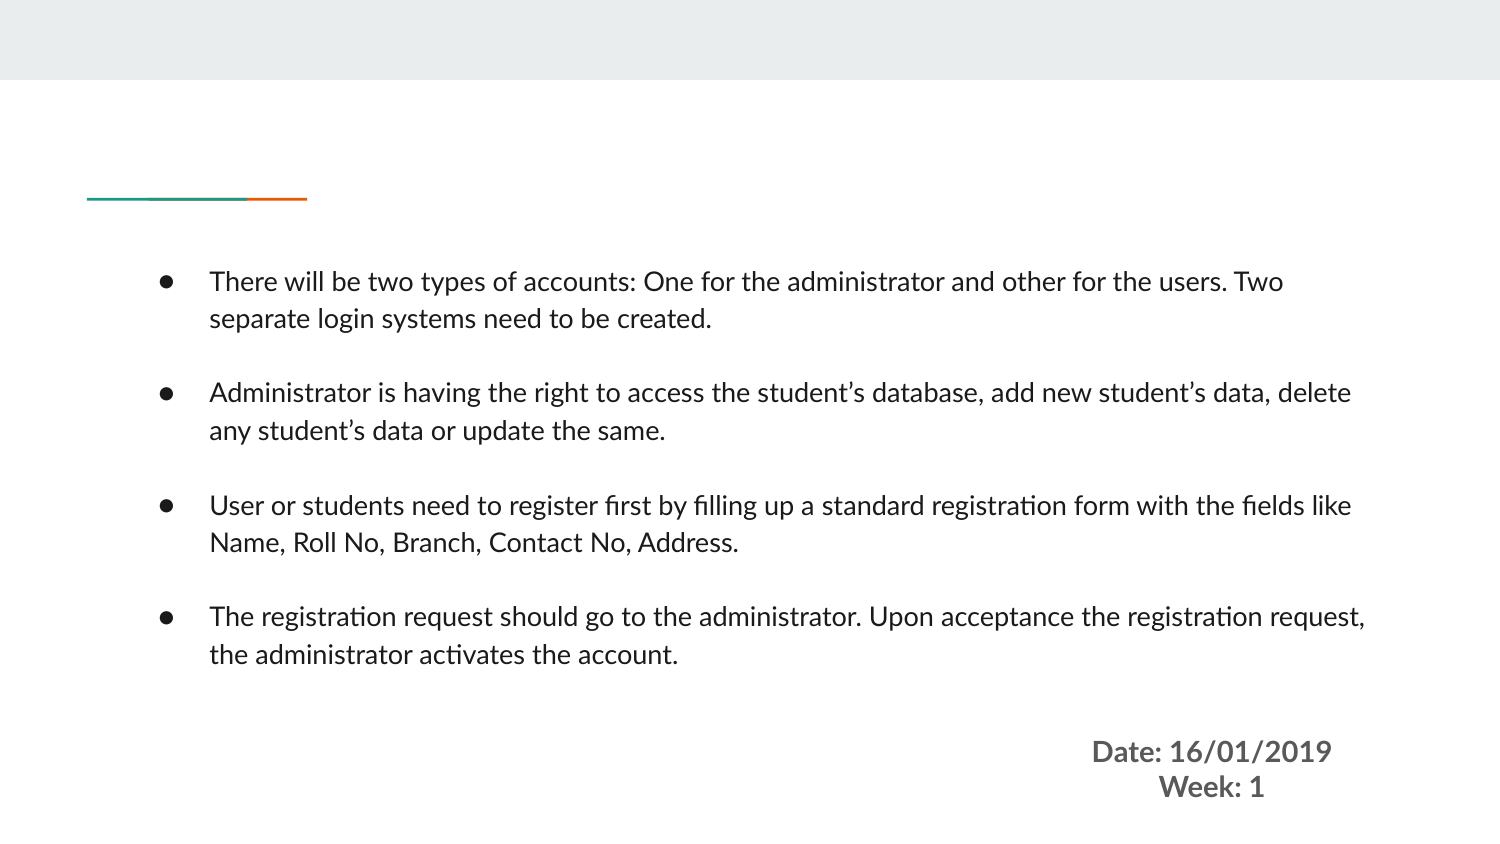

# There will be two types of accounts: One for the administrator and other for the users. Two separate login systems need to be created.

Administrator is having the right to access the student’s database, add new student’s data, delete any student’s data or update the same.

User or students need to register first by filling up a standard registration form with the fields like Name, Roll No, Branch, Contact No, Address.

The registration request should go to the administrator. Upon acceptance the registration request, the administrator activates the account.
Date: 16/01/2019
Week: 1